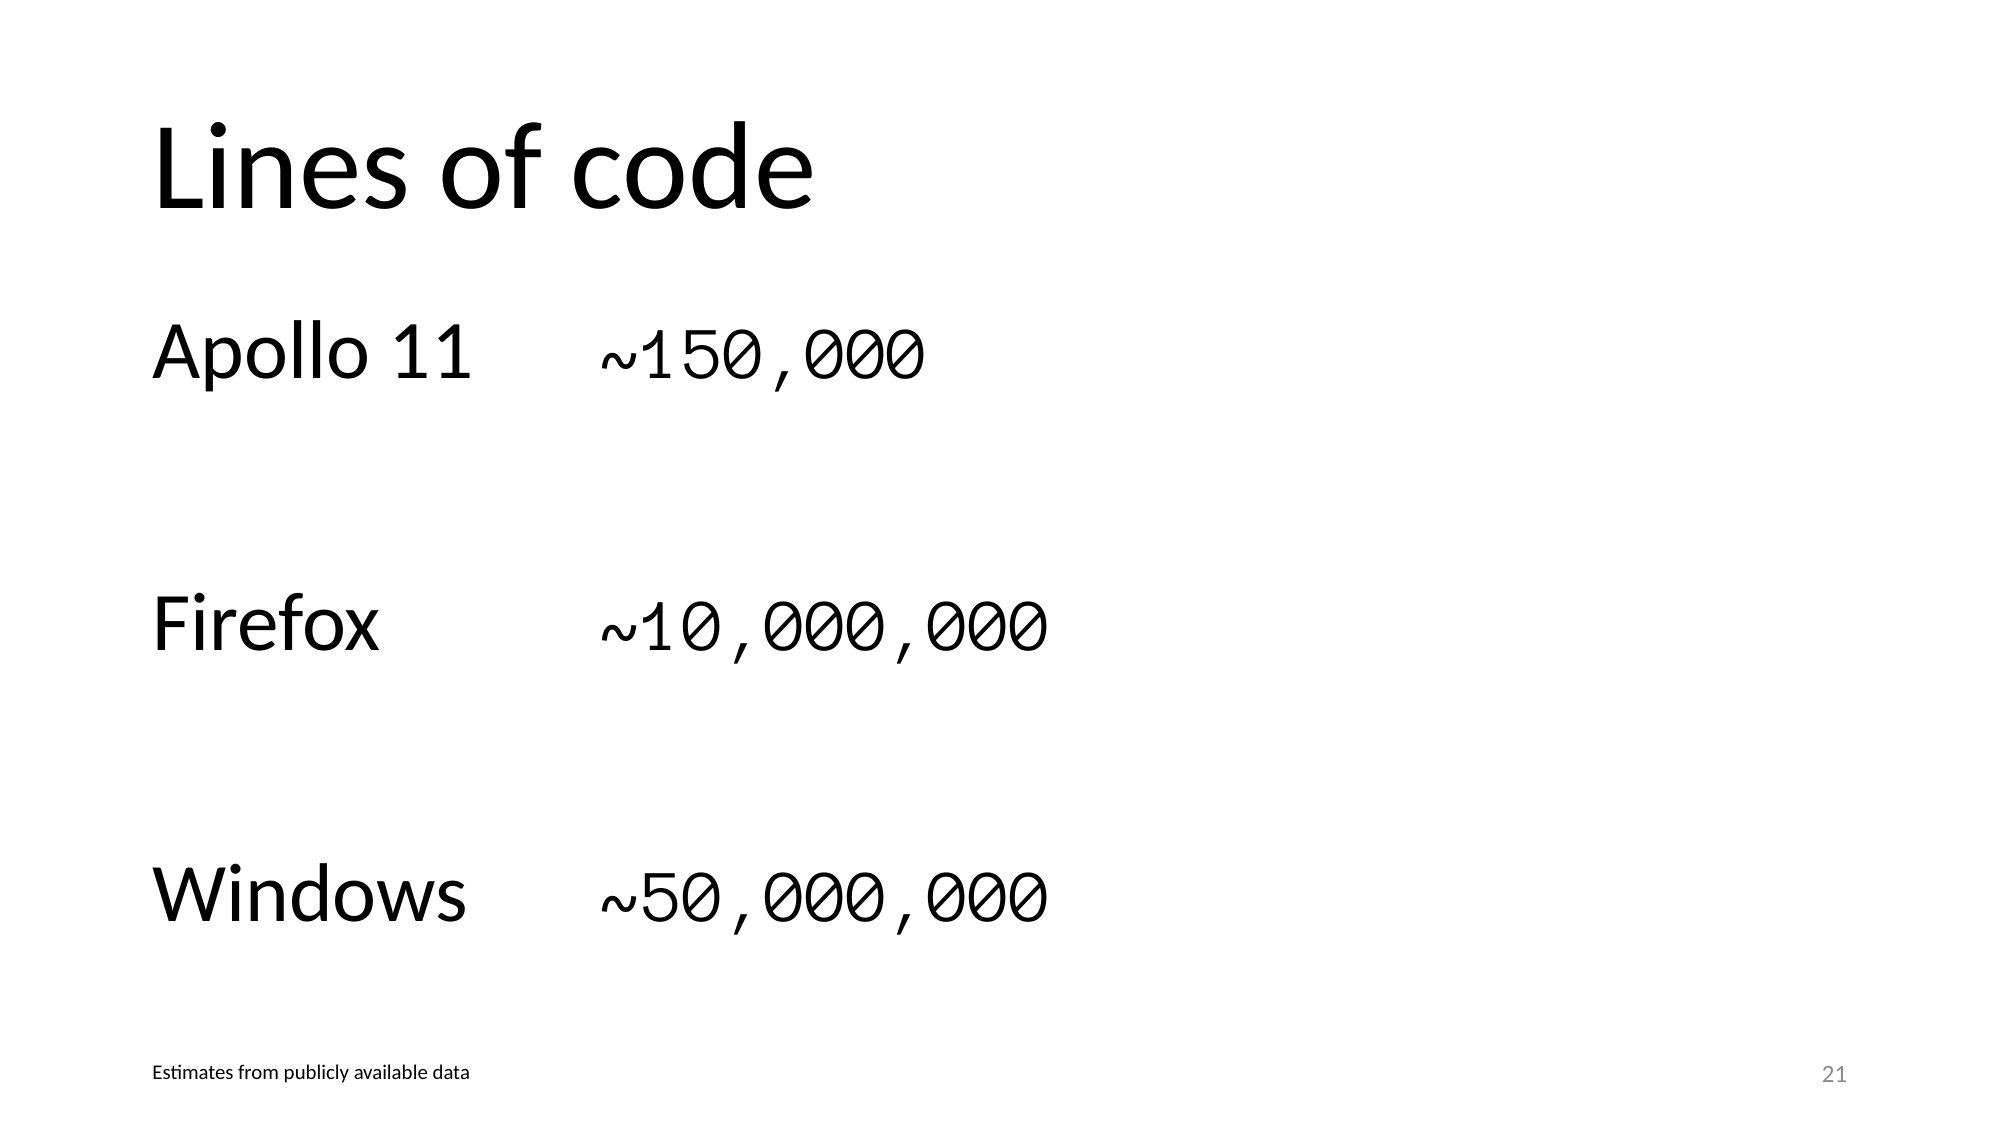

# Lines of code
Apollo 11 	~150,000

Firefox 		~10,000,000

Windows 	~50,000,000
Estimates from publicly available data
21